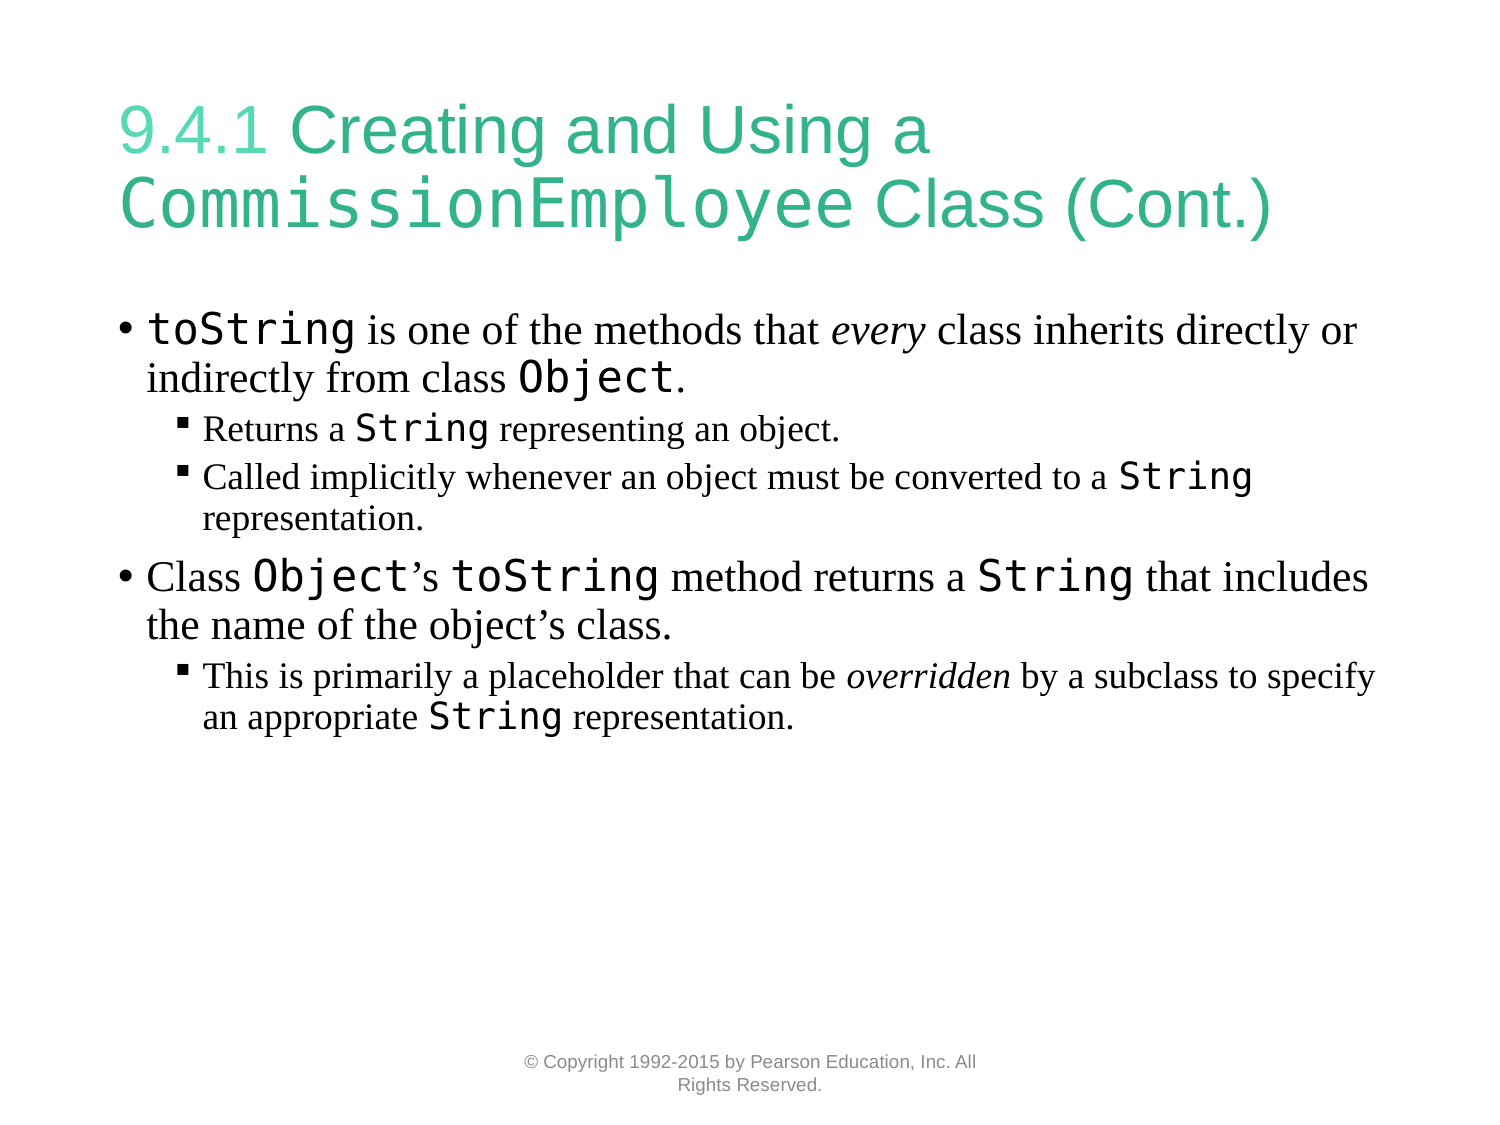

# 9.4.1 Creating and Using a CommissionEmployee Class (Cont.)
toString is one of the methods that every class inherits directly or indirectly from class Object.
Returns a String representing an object.
Called implicitly whenever an object must be converted to a String representation.
Class Object’s toString method returns a String that includes the name of the object’s class.
This is primarily a placeholder that can be overridden by a subclass to specify an appropriate String representation.
© Copyright 1992-2015 by Pearson Education, Inc. All Rights Reserved.